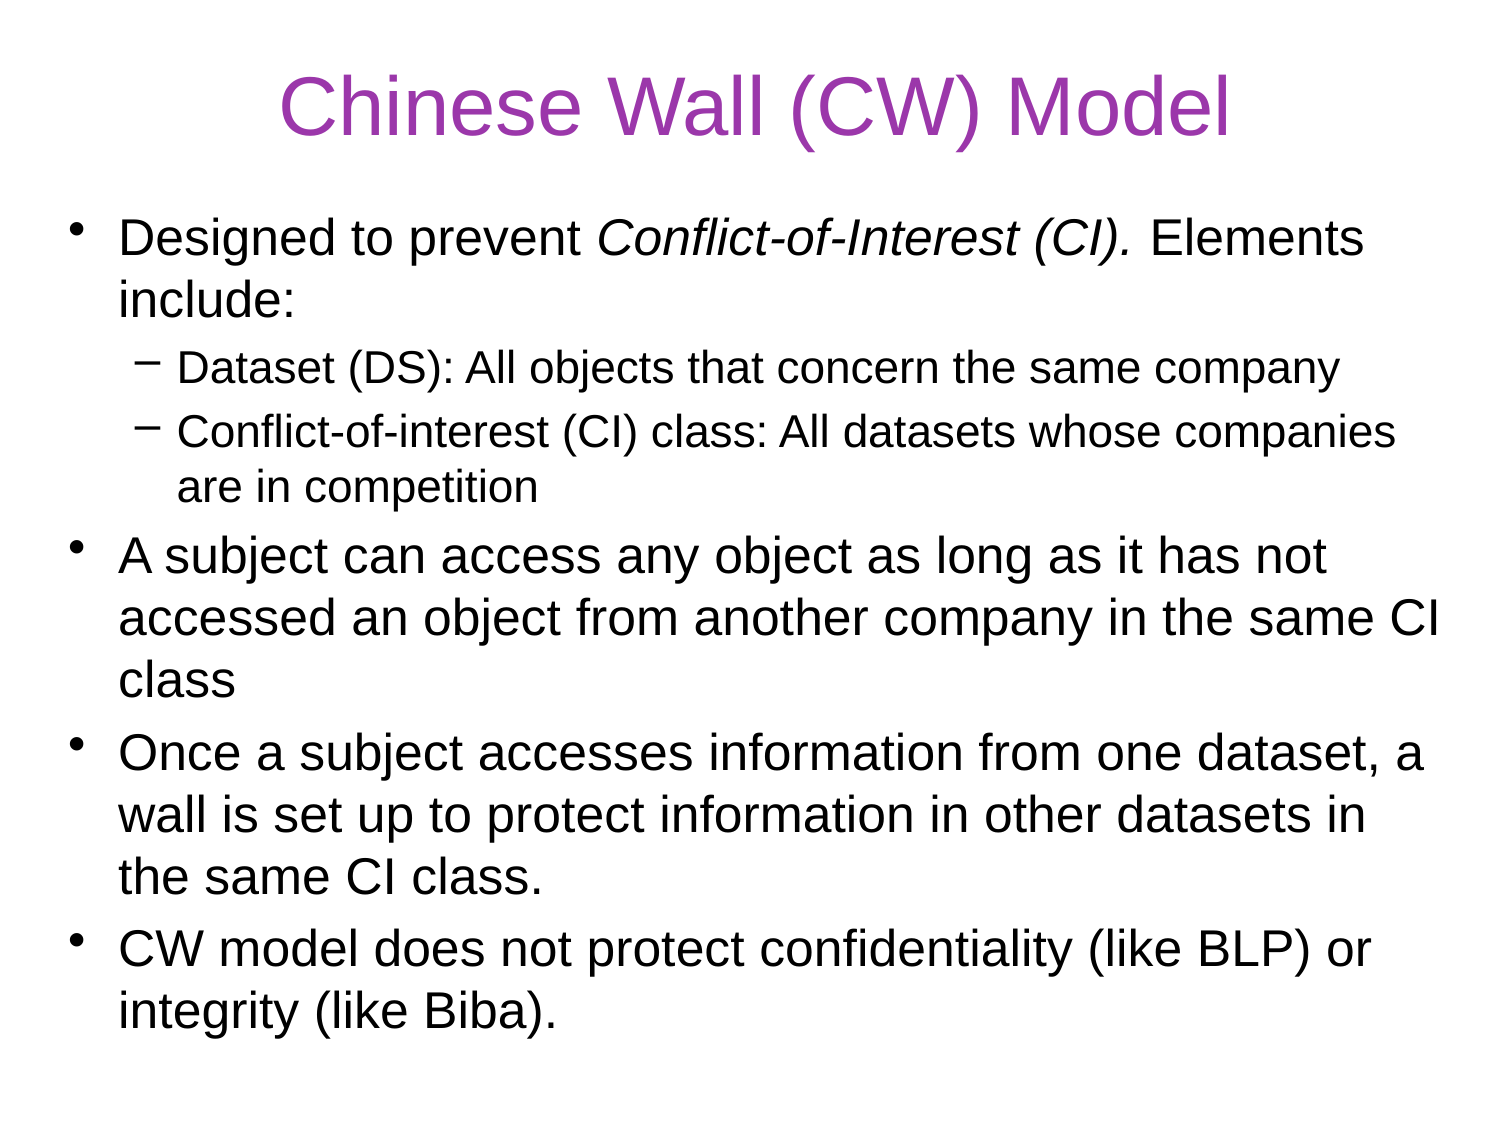

# Chinese Wall (CW) Model
Designed to prevent Conflict-of-Interest (CI). Elements include:
Dataset (DS): All objects that concern the same company
Conflict-of-interest (CI) class: All datasets whose companies are in competition
A subject can access any object as long as it has not accessed an object from another company in the same CI class
Once a subject accesses information from one dataset, a wall is set up to protect information in other datasets in the same CI class.
CW model does not protect confidentiality (like BLP) or integrity (like Biba).

13